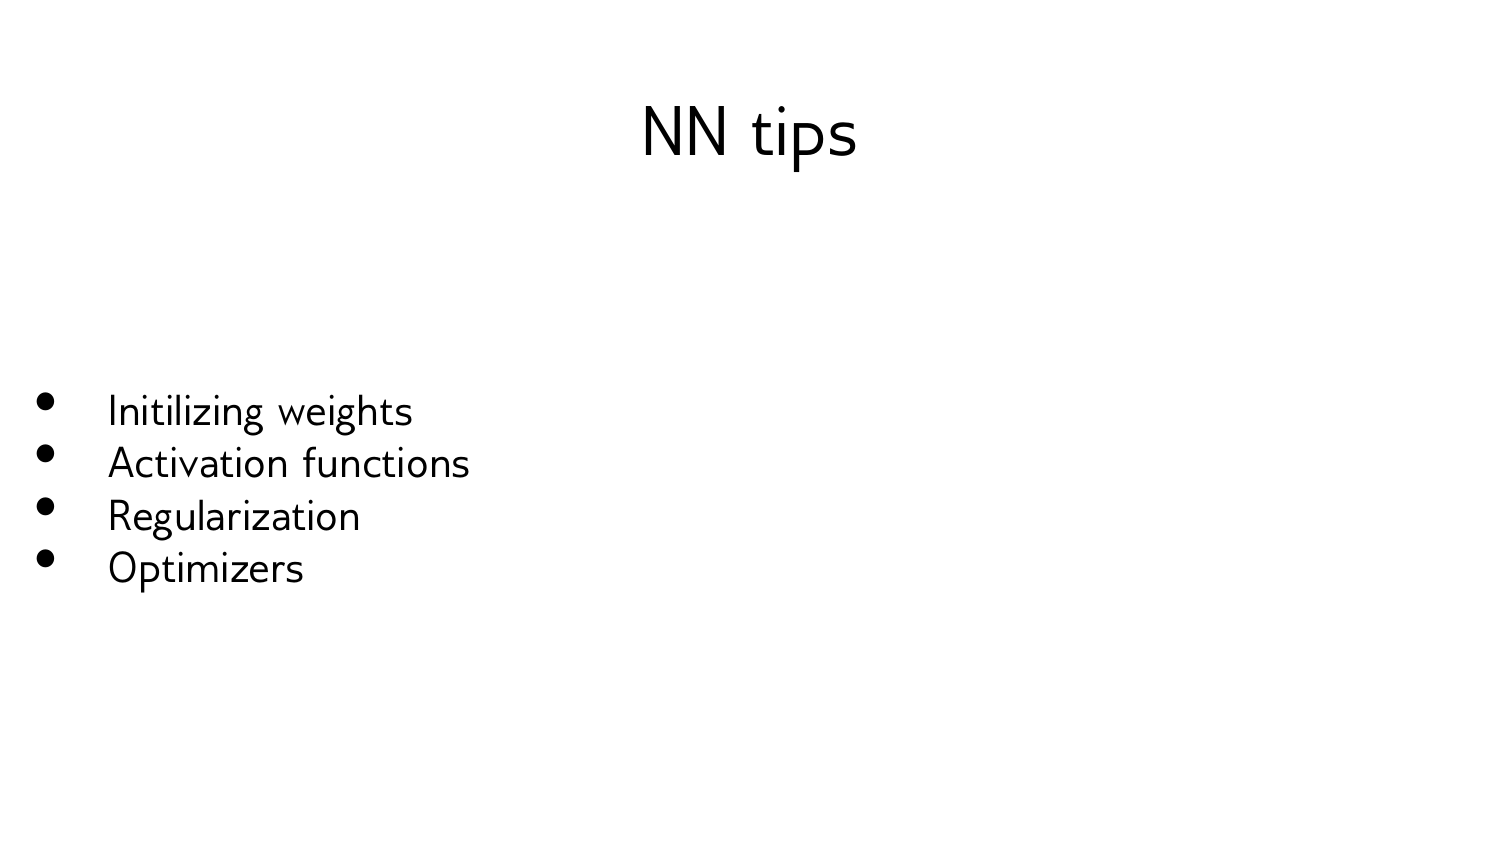

# NN tips
Initilizing weights
Activation functions
Regularization
Optimizers